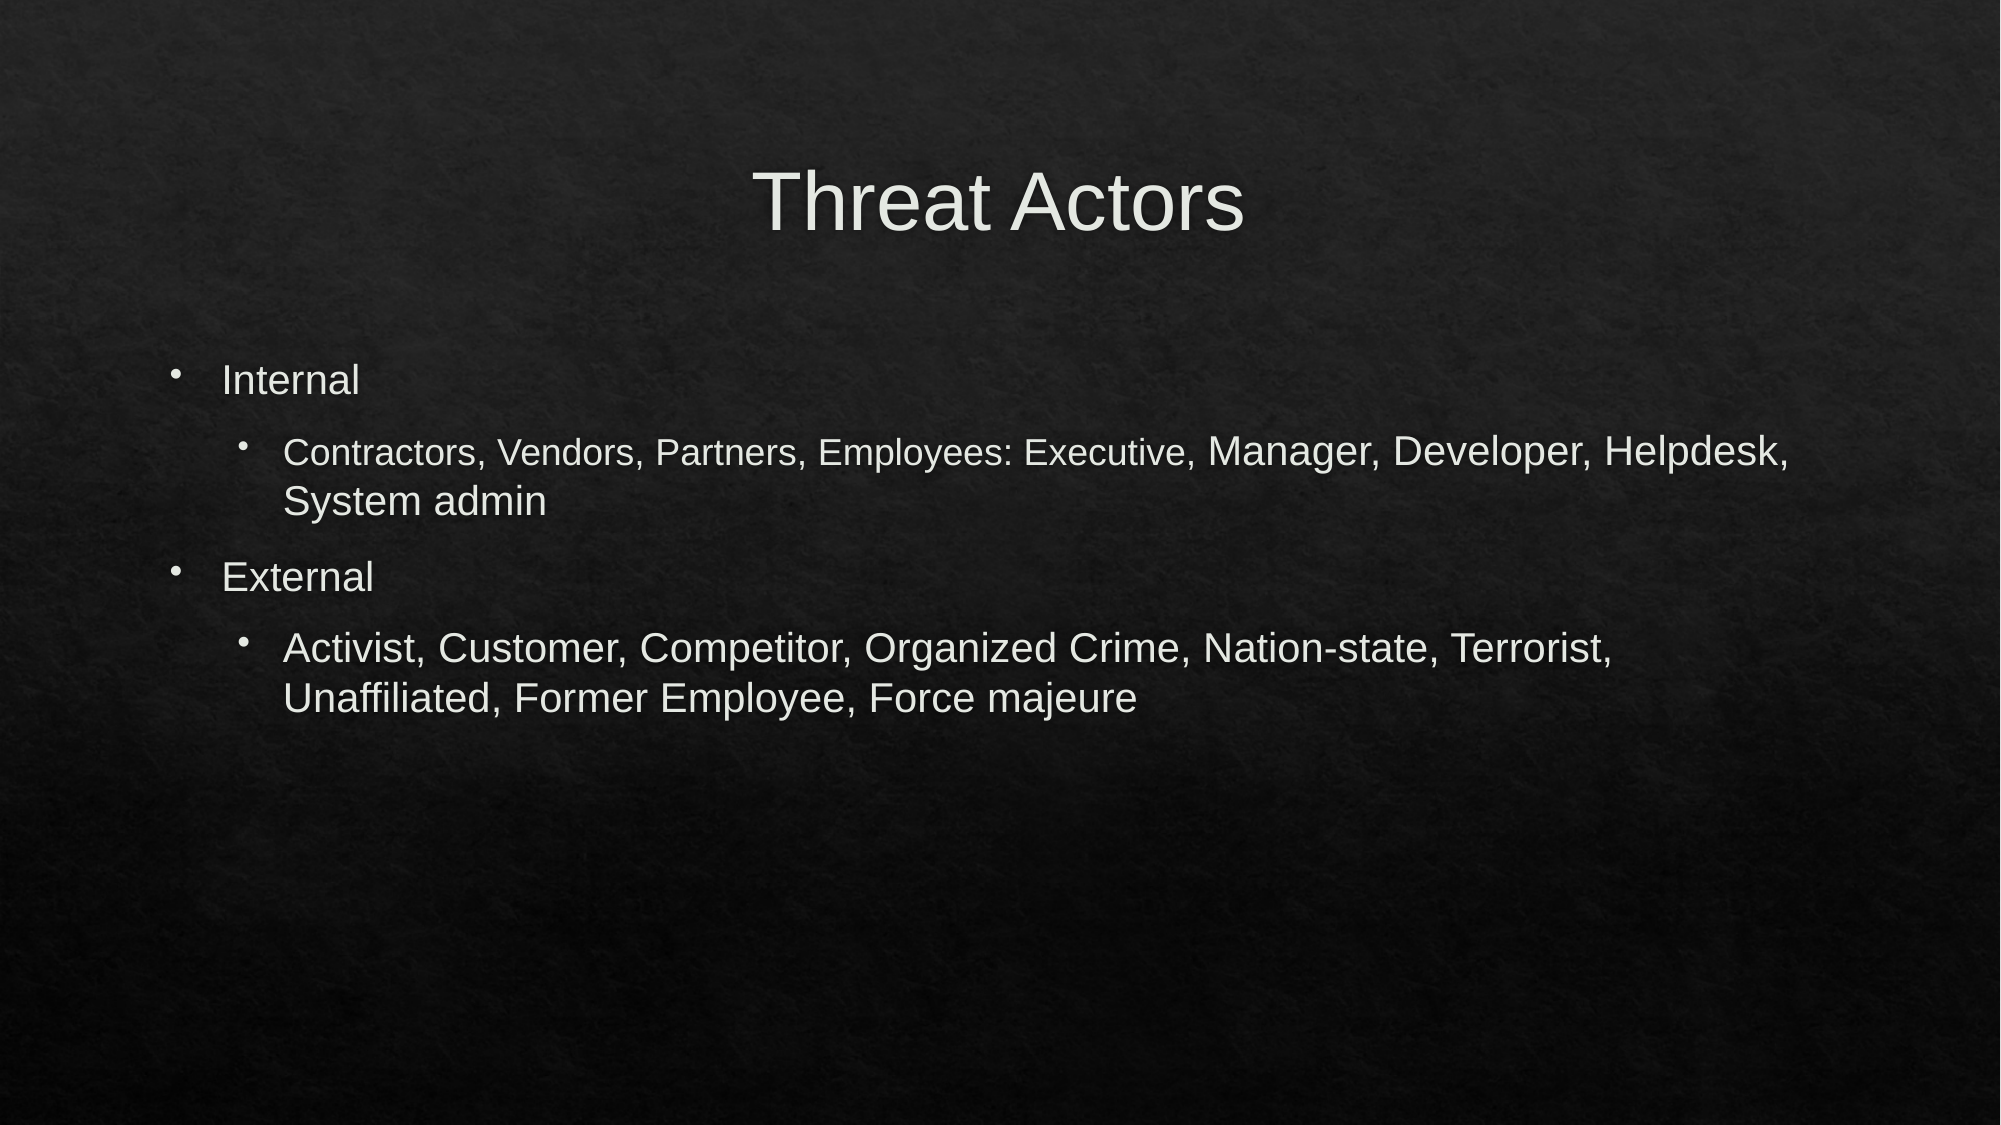

# Threat Actors
Internal
Contractors, Vendors, Partners, Employees: Executive, Manager, Developer, Helpdesk, System admin
External
Activist, Customer, Competitor, Organized Crime, Nation-state, Terrorist, Unaffiliated, Former Employee, Force majeure